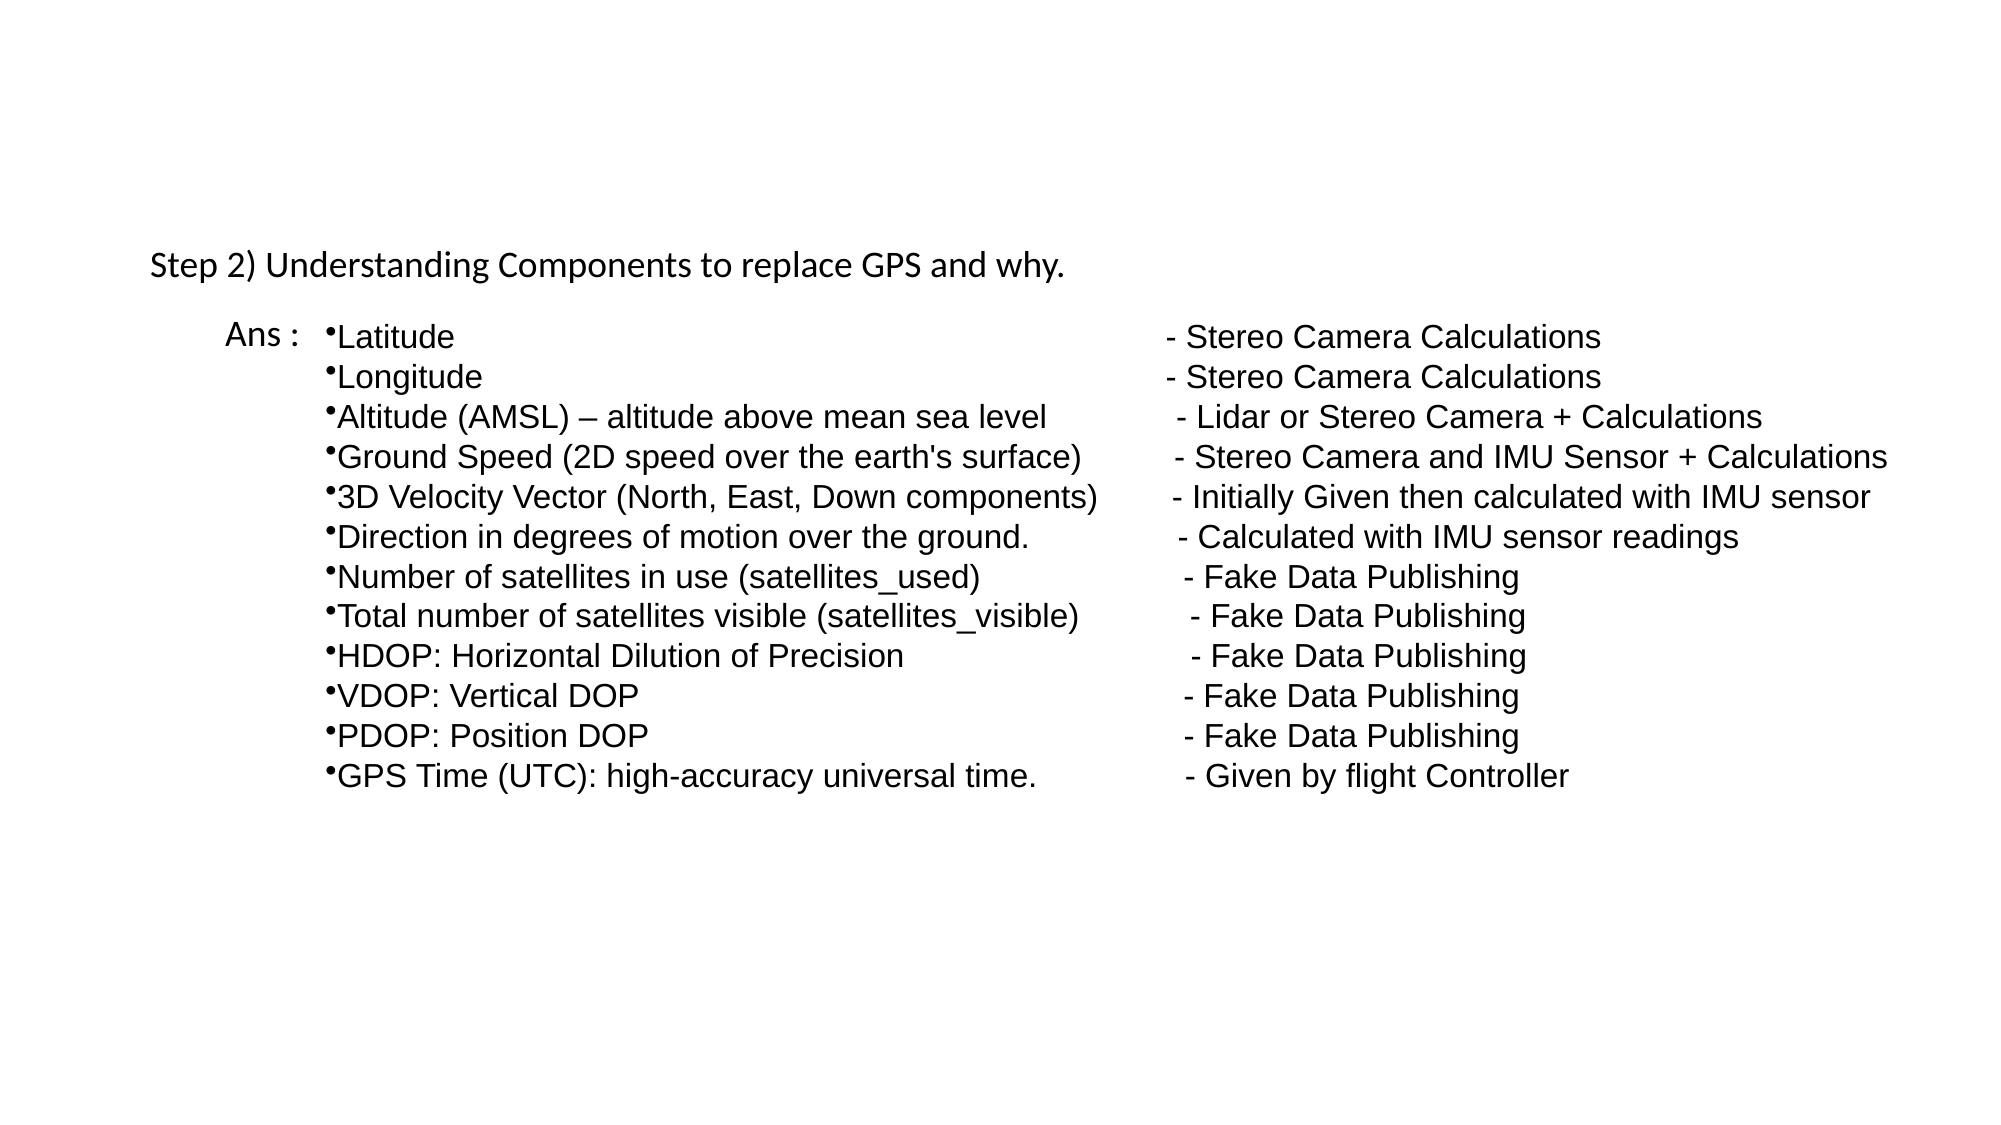

Step 2) Understanding Components to replace GPS and why.
Ans :
Latitude                                                                             - Stereo Camera Calculations
Longitude                                                                          - Stereo Camera Calculations
Altitude (AMSL) – altitude above mean sea level              - Lidar or Stereo Camera + Calculations
Ground Speed (2D speed over the earth's surface)          - Stereo Camera and IMU Sensor + Calculations
3D Velocity Vector (North, East, Down components)        - Initially Given then calculated with IMU sensor
Direction in degrees of motion over the ground.                - Calculated with IMU sensor readings
Number of satellites in use (satellites_used)                      - Fake Data Publishing
Total number of satellites visible (satellites_visible)            - Fake Data Publishing
HDOP: Horizontal Dilution of Precision                               - Fake Data Publishing
VDOP: Vertical DOP                                                           - Fake Data Publishing
PDOP: Position DOP                                                          - Fake Data Publishing
GPS Time (UTC): high-accuracy universal time.                - Given by flight Controller